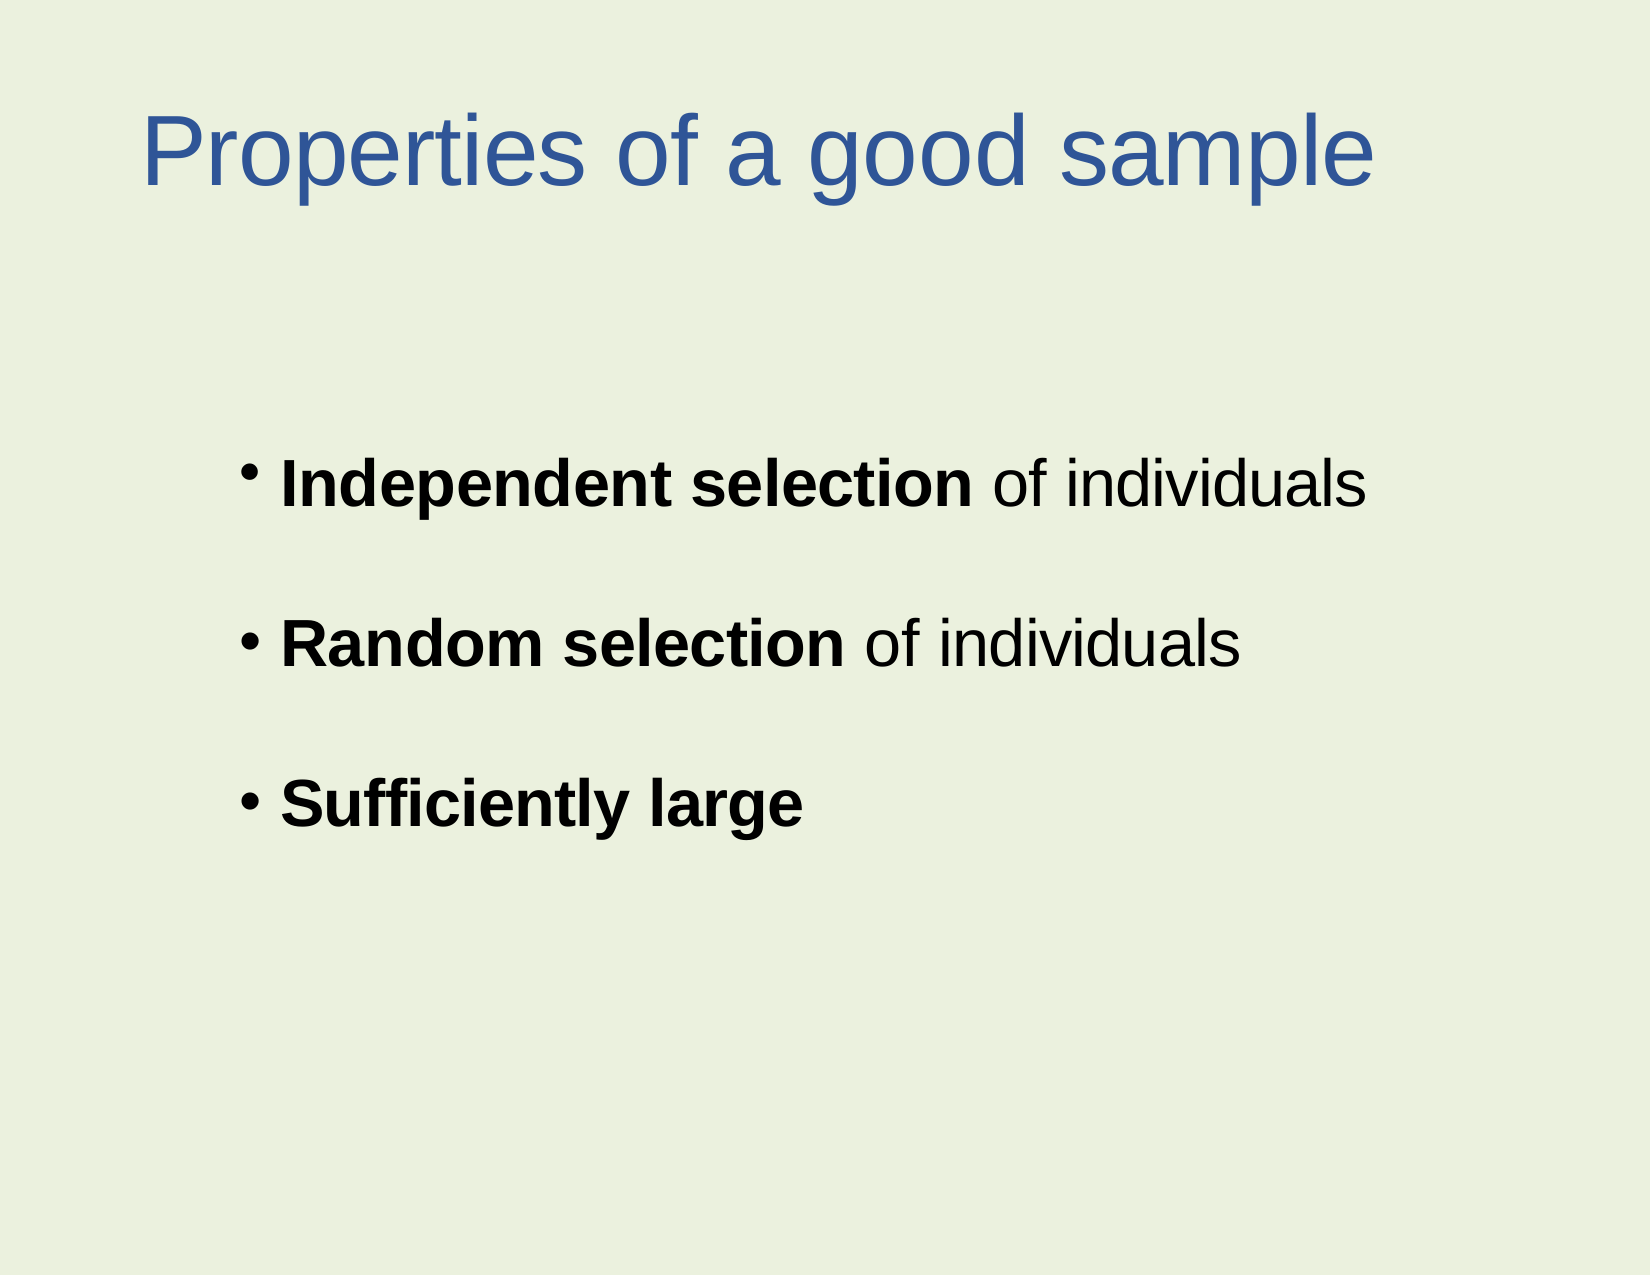

# Properties of a good sample
 Independent selection of individuals

 Random selection of individuals

 Sufficiently large